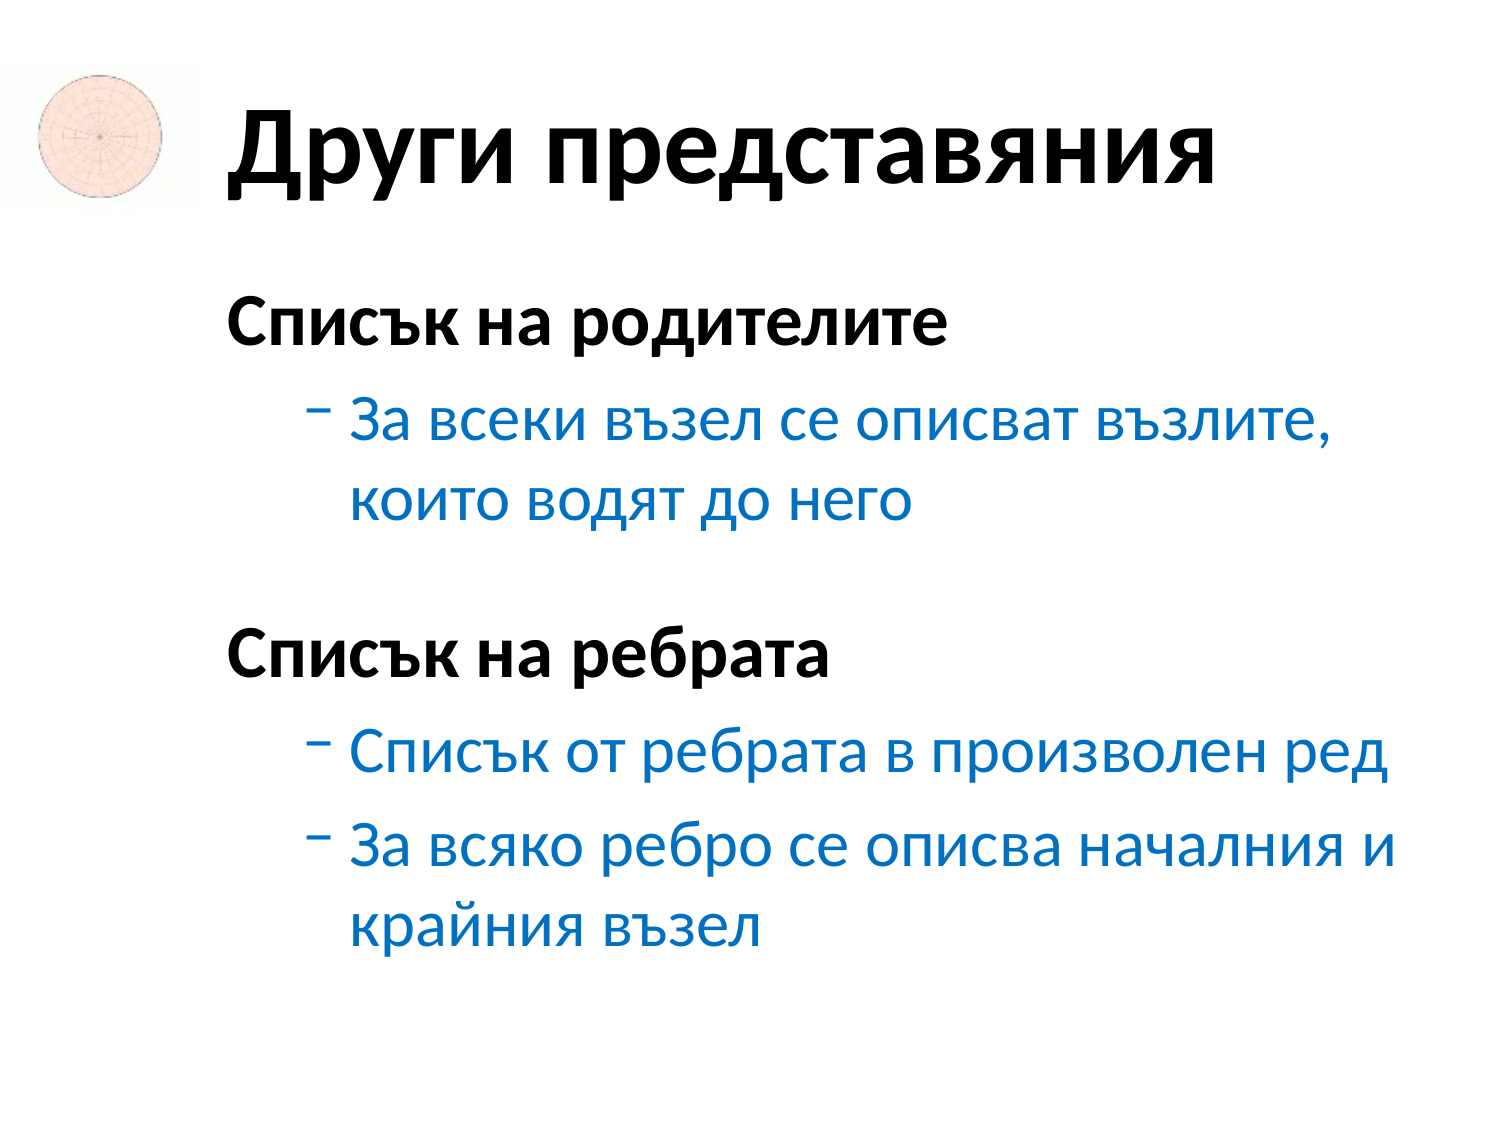

# Други представяния
Списък на родителите
За всеки възел се описват възлите, които водят до него

Списък на ребрата
Списък от ребрата в произволен ред
За всяко ребро се описва началния и крайния възел